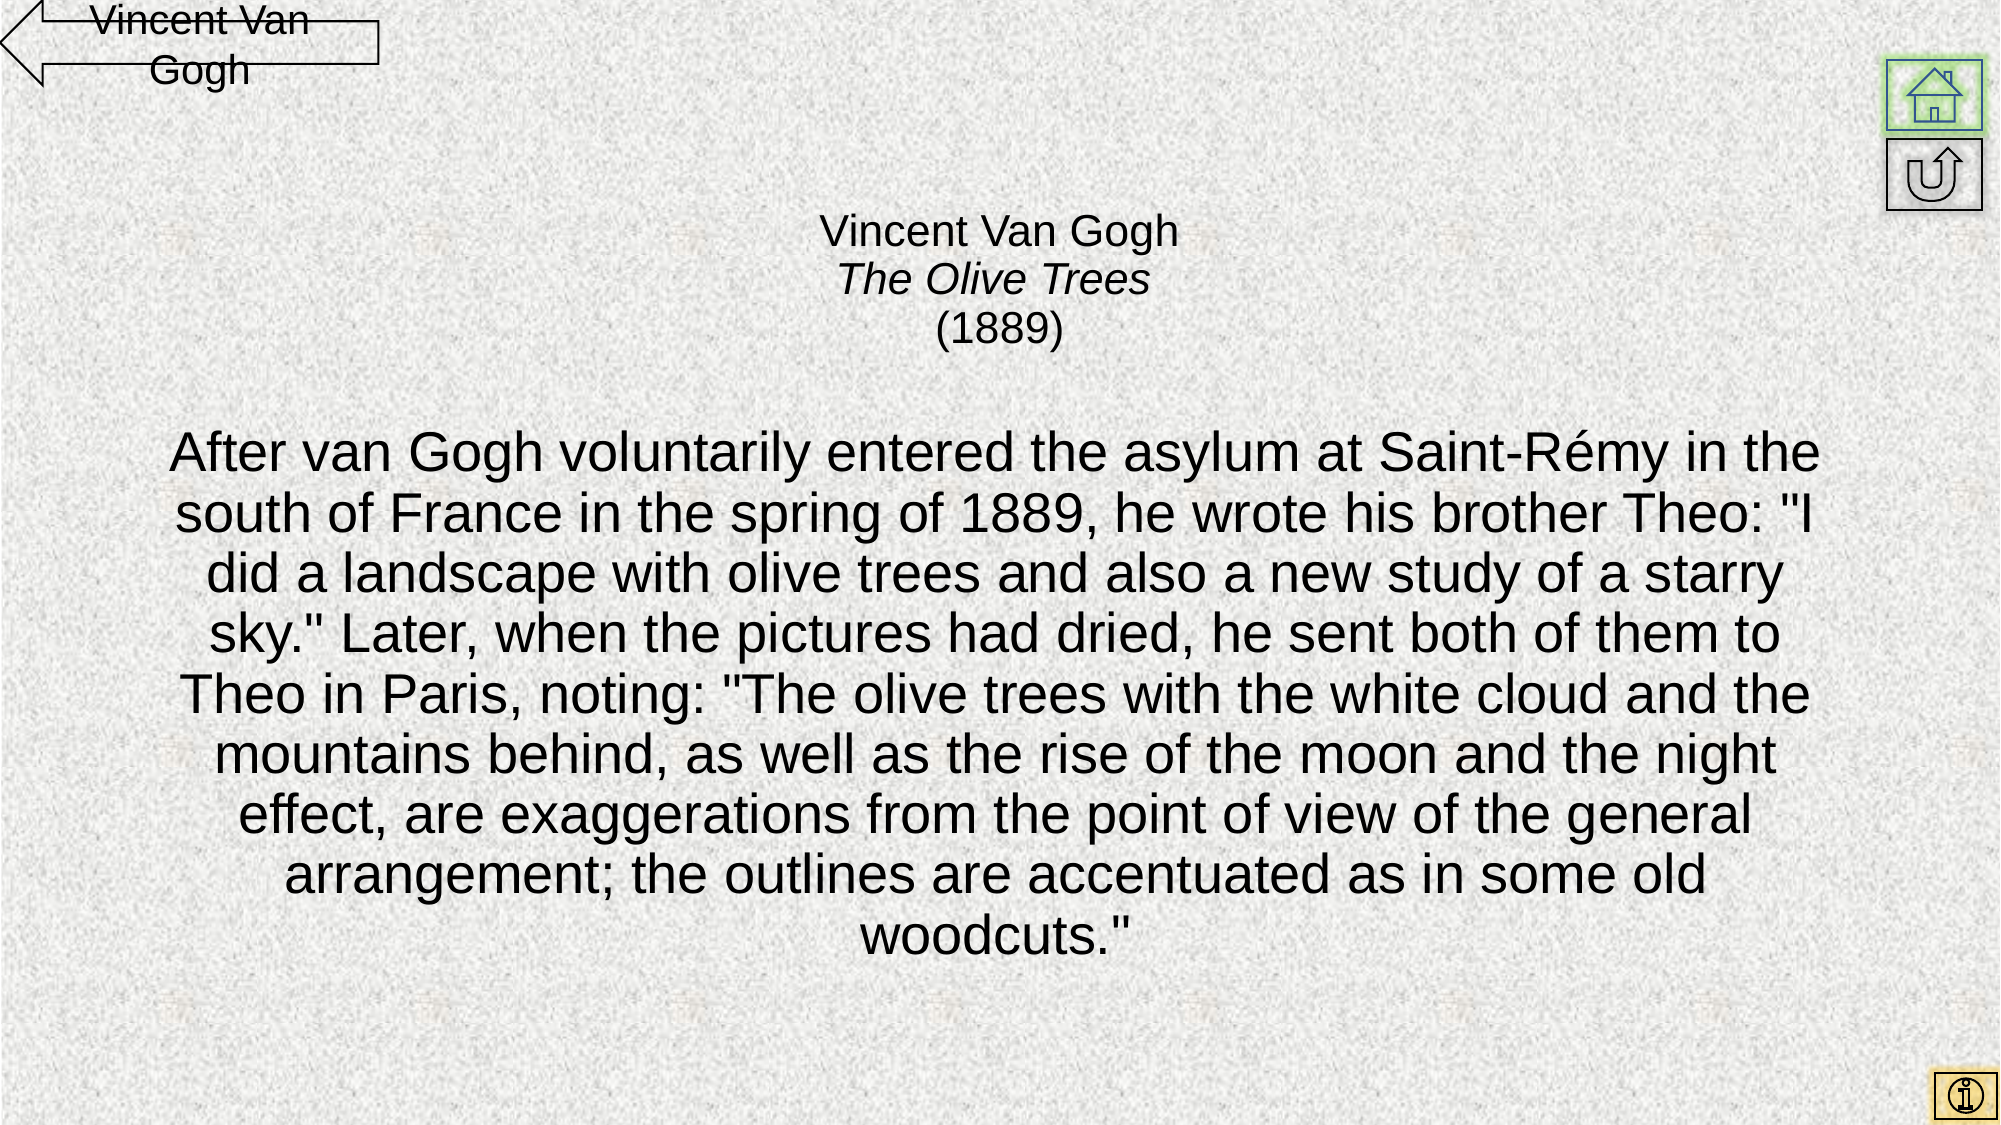

Vincent Van Gogh
# Vincent Van Gogh The Olive Trees (1889)
After van Gogh voluntarily entered the asylum at Saint-Rémy in the south of France in the spring of 1889, he wrote his brother Theo: "I did a landscape with olive trees and also a new study of a starry sky." Later, when the pictures had dried, he sent both of them to Theo in Paris, noting: "The olive trees with the white cloud and the mountains behind, as well as the rise of the moon and the night effect, are exaggerations from the point of view of the general arrangement; the outlines are accentuated as in some old woodcuts."